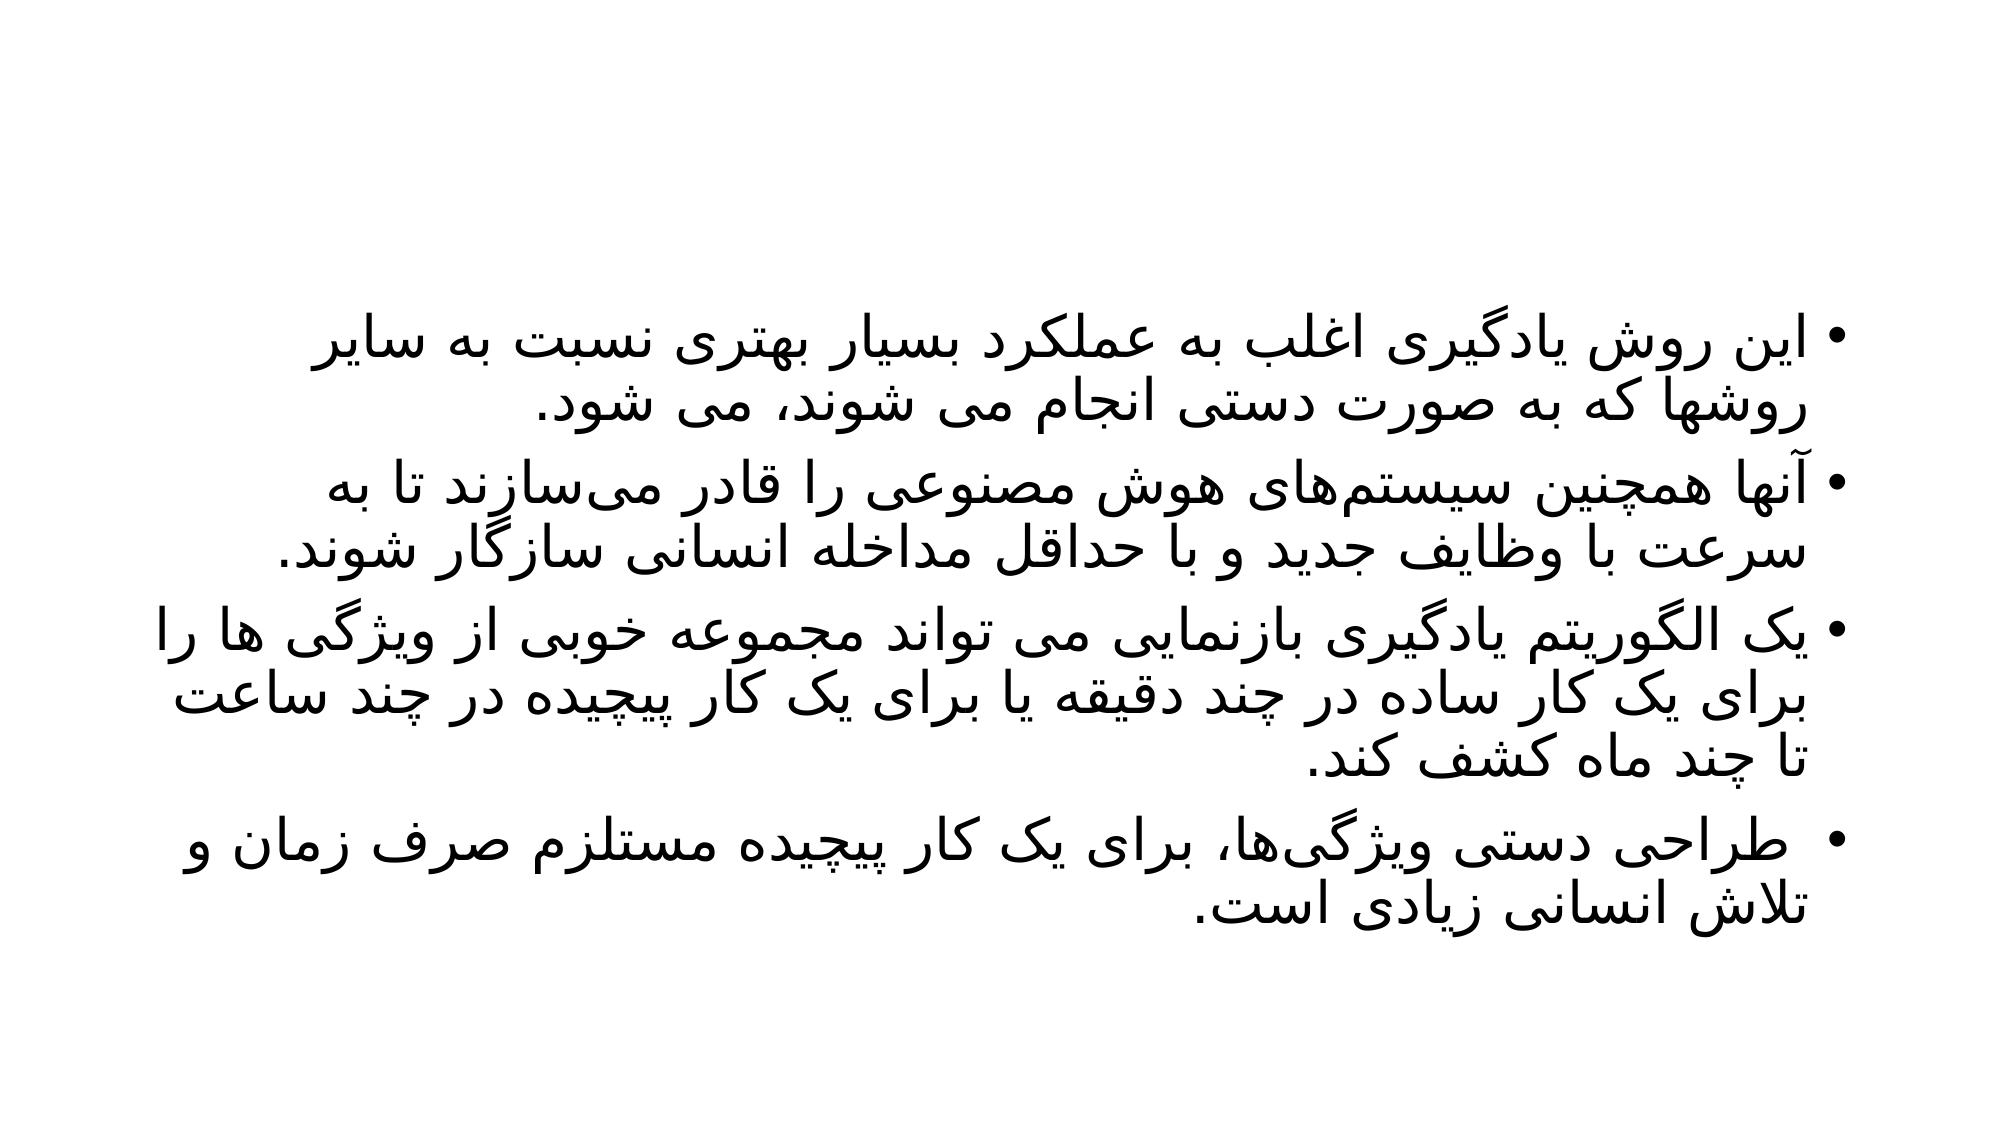

#
این روش یادگیری اغلب به عملکرد بسیار بهتری نسبت به سایر روشها که به صورت دستی انجام می شوند، می شود.
آنها همچنین سیستم‌های هوش مصنوعی را قادر می‌سازند تا به سرعت با وظایف جدید و با حداقل مداخله انسانی سازگار شوند.
یک الگوریتم یادگیری بازنمایی می تواند مجموعه خوبی از ویژگی ها را برای یک کار ساده در چند دقیقه یا برای یک کار پیچیده در چند ساعت تا چند ماه کشف کند.
 طراحی دستی ویژگی‌ها، برای یک کار پیچیده مستلزم صرف زمان و تلاش انسانی زیادی است.